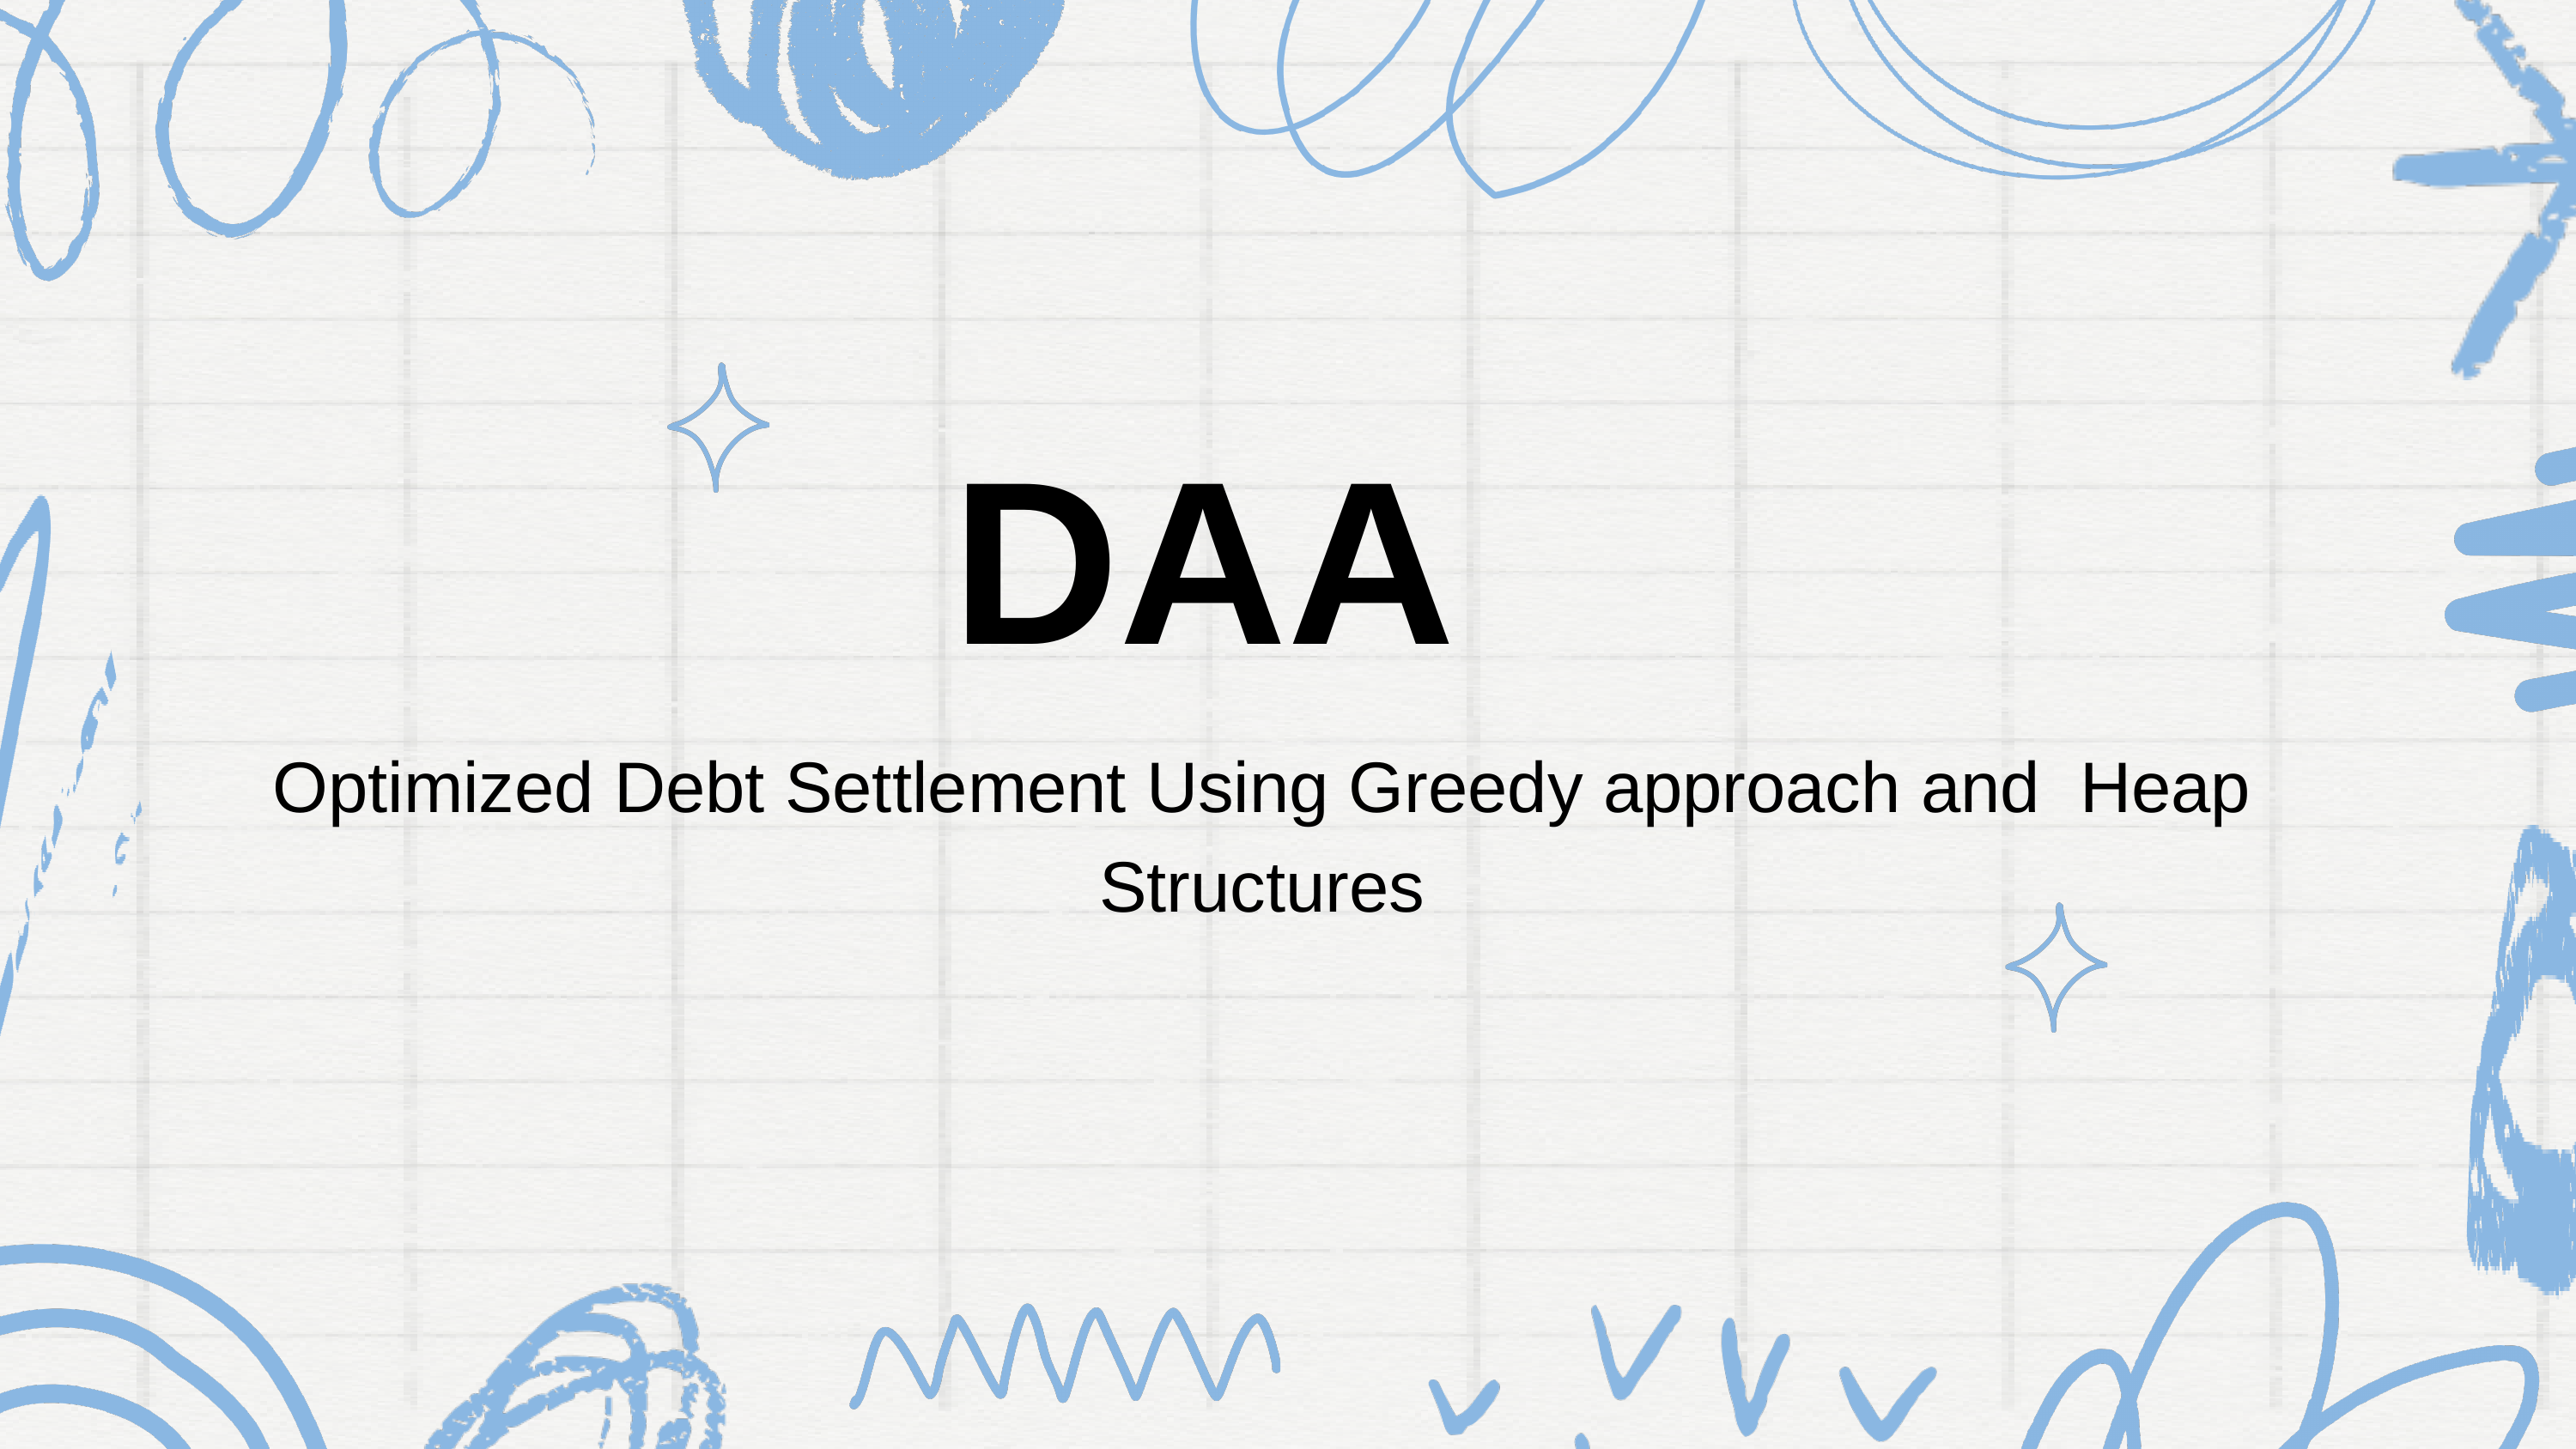

DAA

Optimized Debt Settlement Using Greedy approach and  Heap Structures